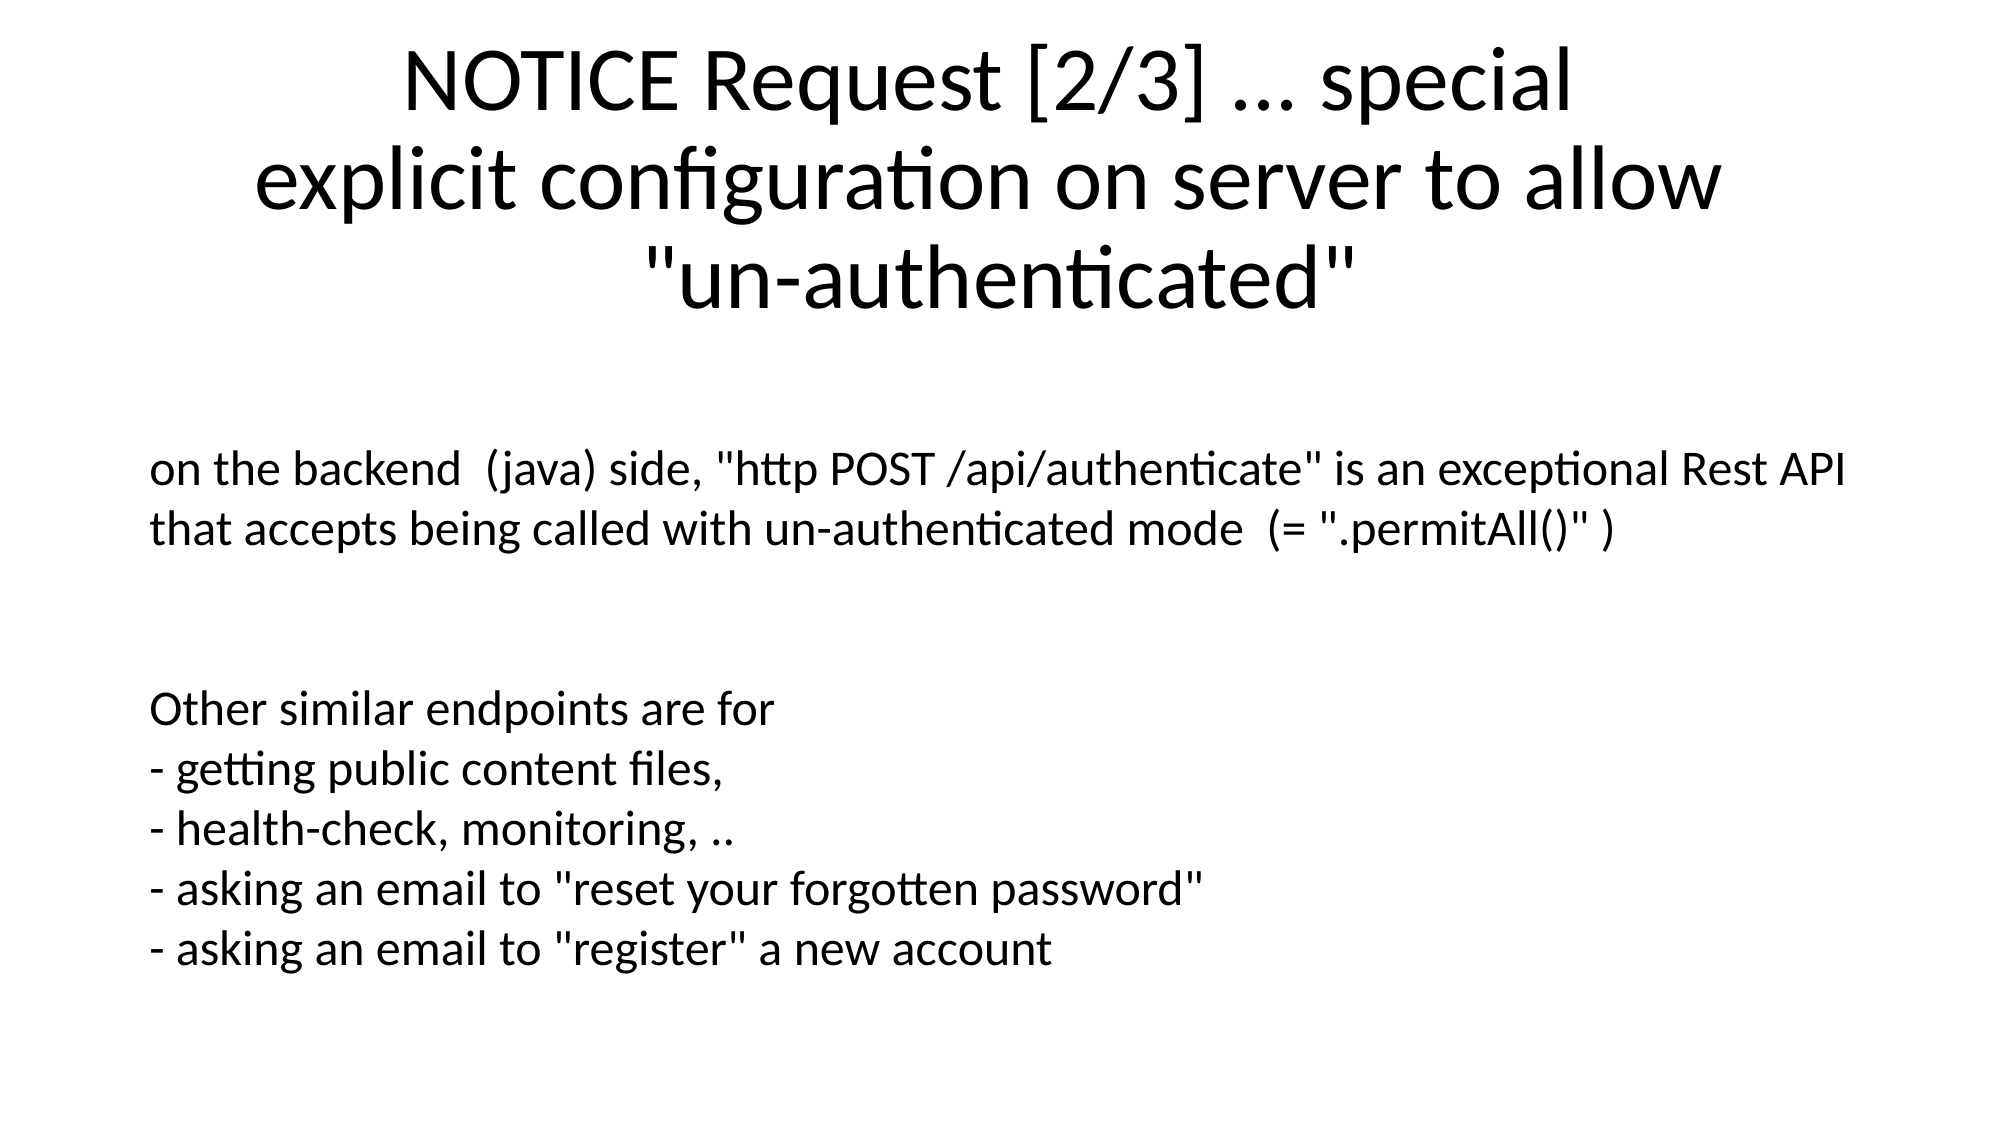

# NOTICE Request [2/3] ... special explicit configuration on server to allow "un-authenticated"
on the backend  (java) side, "http POST /api/authenticate" is an exceptional Rest API
that accepts being called with un-authenticated mode  (= ".permitAll()" )

Other similar endpoints are for
- getting public content files,
- health-check, monitoring, ..
- asking an email to "reset your forgotten password"
- asking an email to "register" a new account